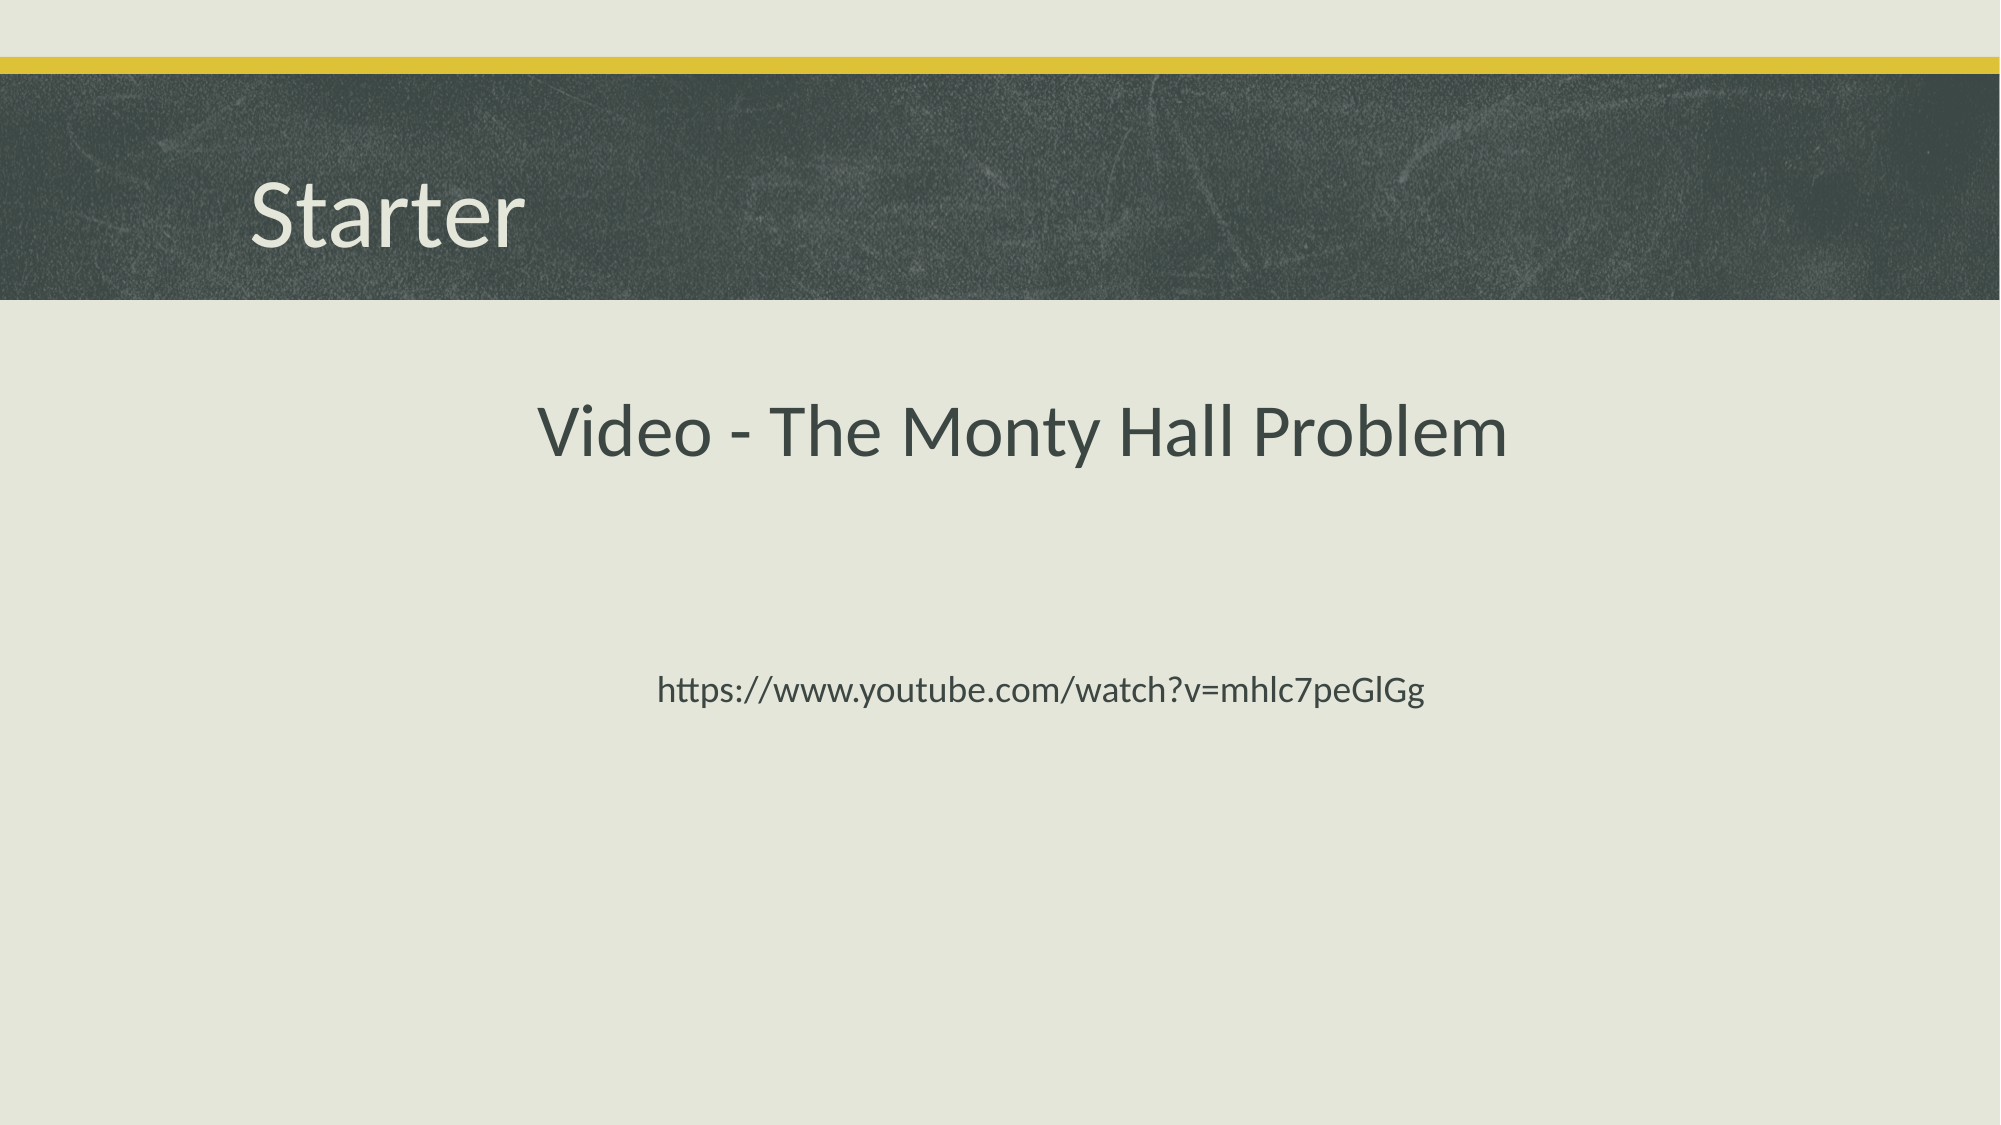

Starter
Video - The Monty Hall Problem
https://www.youtube.com/watch?v=mhlc7peGlGg